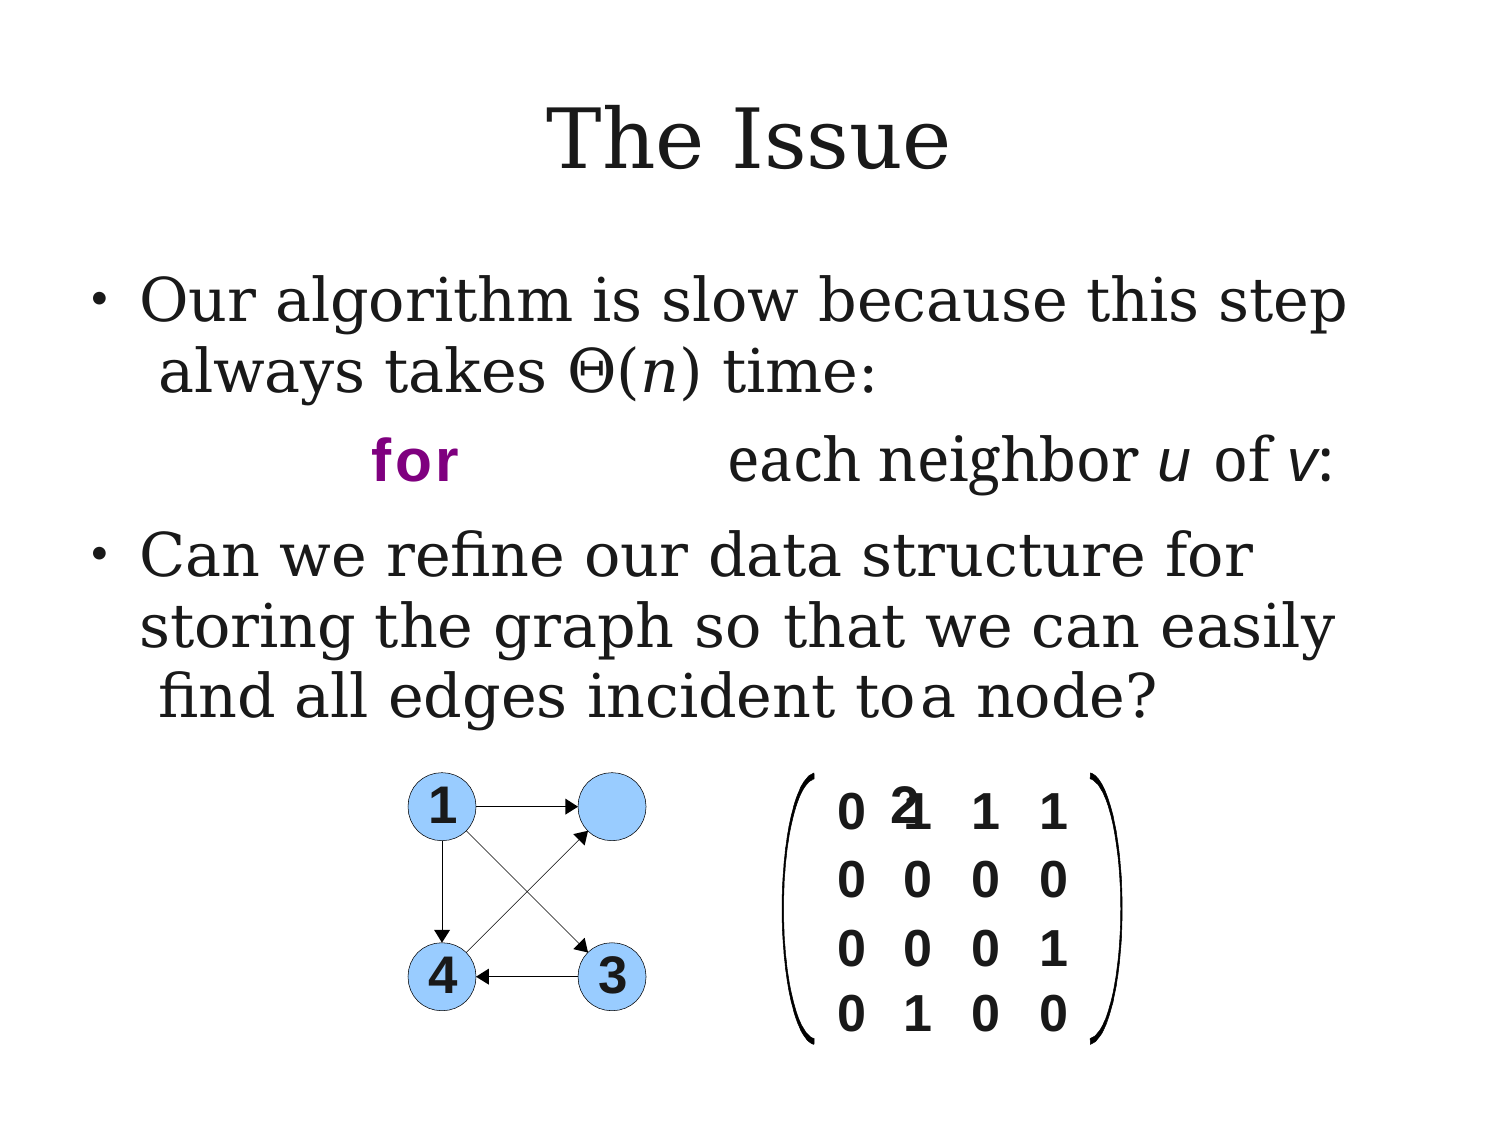

# The Issue
Our algorithm is slow because this step  always takes Θ(n) time:
for	each neighbor u	of v:
Can we refine our data structure for  storing the graph so	that we can easily  find all edges incident to	a node?
1	2
●
●

| 0 | 1 | 1 | 1 |
| --- | --- | --- | --- |
| 0 | 0 | 0 | 0 |
| 0 | 0 | 0 | 1 |
| 0 | 1 | 0 | 0 |

4
3